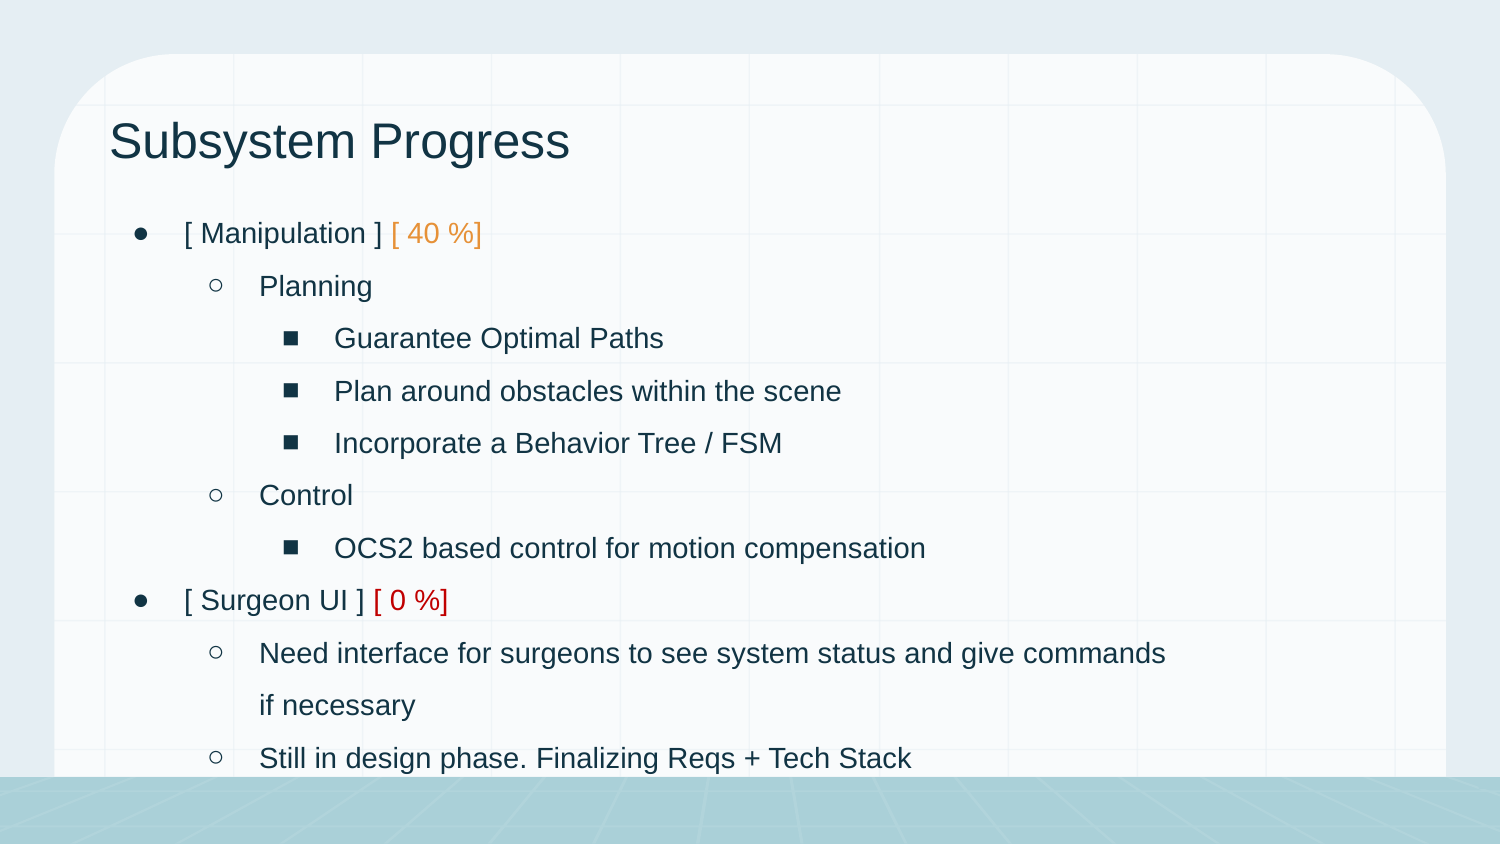

# Subsystem Progress
[ Manipulation ] [ 40 %]
Planning
Guarantee Optimal Paths
Plan around obstacles within the scene
Incorporate a Behavior Tree / FSM
Control
OCS2 based control for motion compensation
[ Surgeon UI ] [ 0 %]
Need interface for surgeons to see system status and give commands if necessary
Still in design phase. Finalizing Reqs + Tech Stack